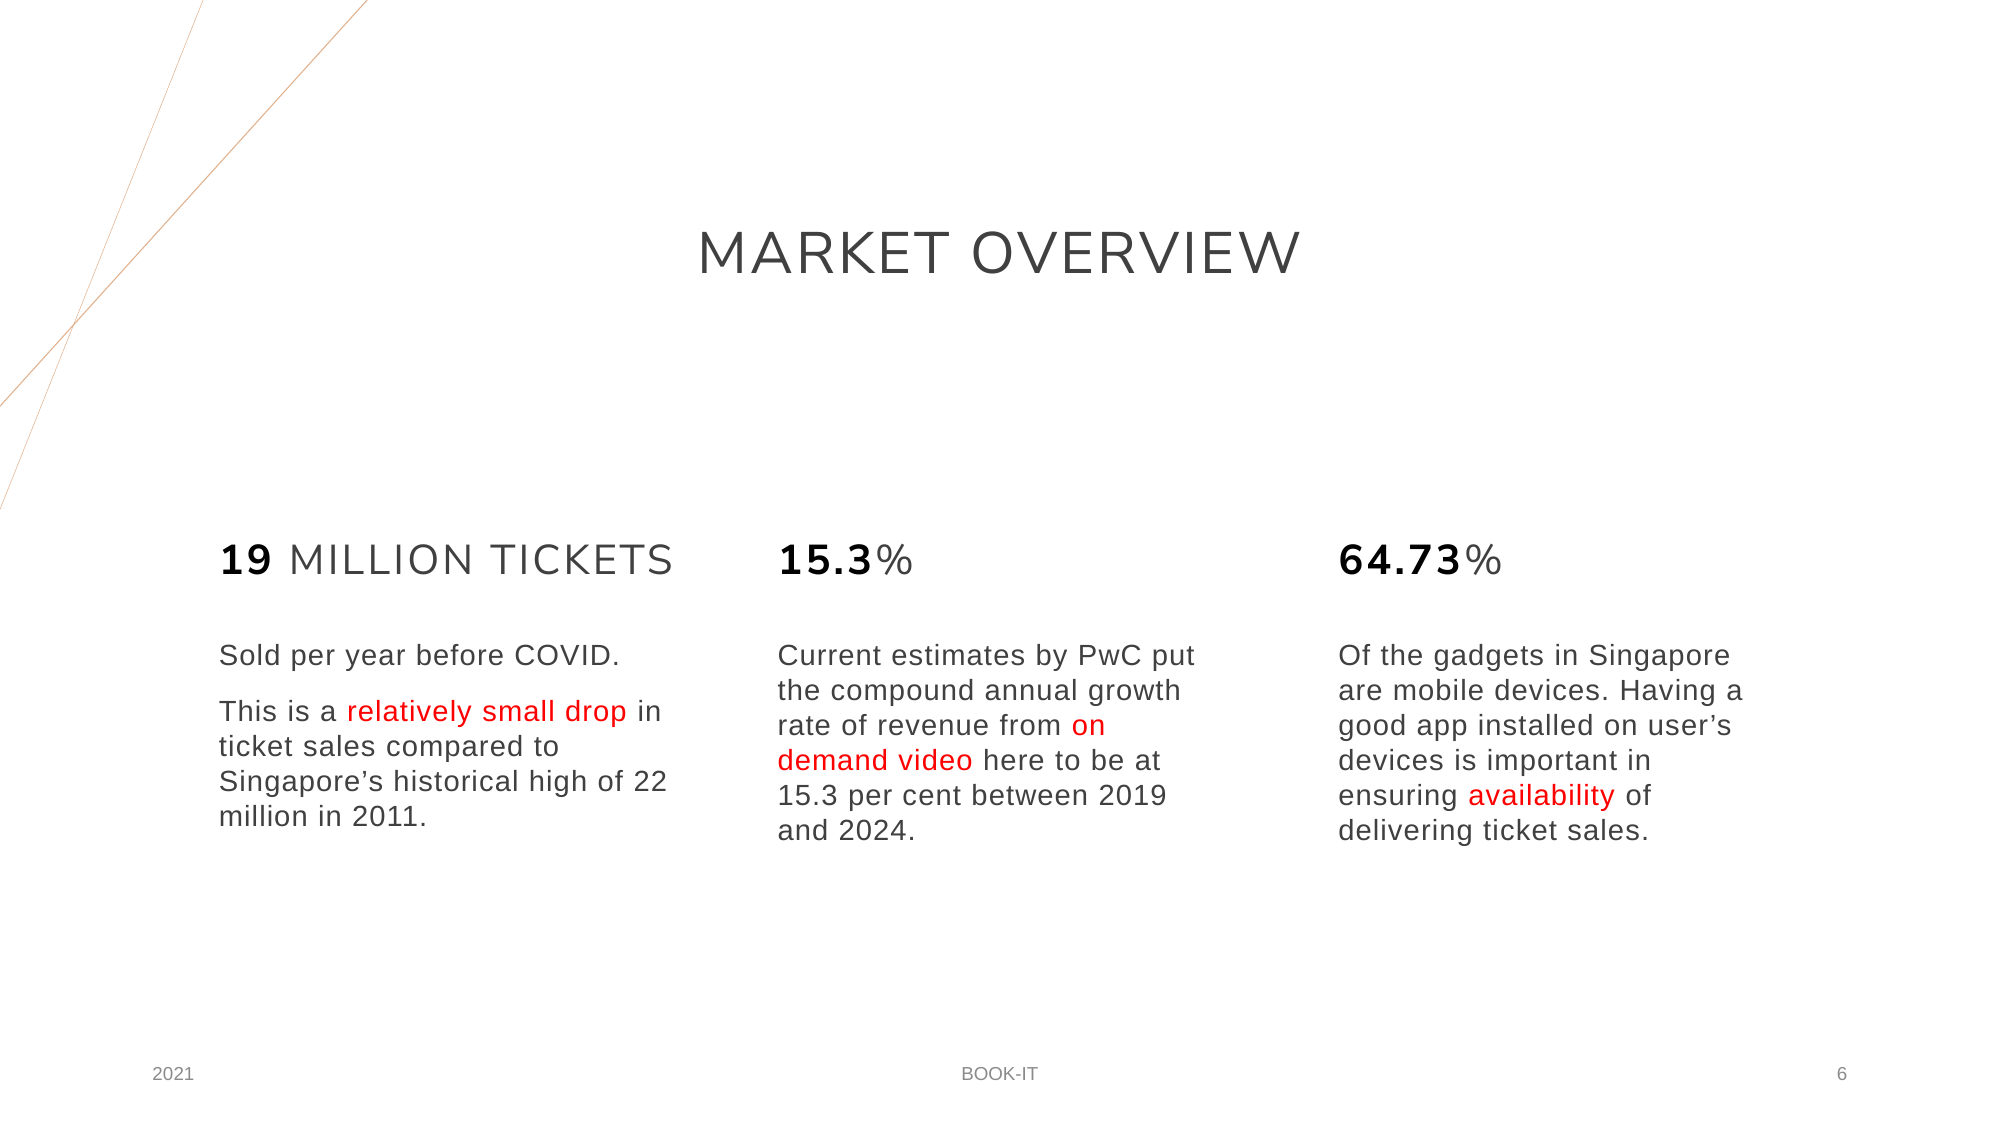

# MARKET OVERVIEW
19 million tickets
15.3%
64.73%
Sold per year before COVID.
This is a relatively small drop in ticket sales compared to Singapore’s historical high of 22 million in 2011.
Current estimates by PwC put the compound annual growth rate of revenue from on demand video here to be at 15.3 per cent between 2019 and 2024.
Of the gadgets in Singapore are mobile devices. Having a good app installed on user’s devices is important in ensuring availability of delivering ticket sales.

2021
BOOK-IT
6